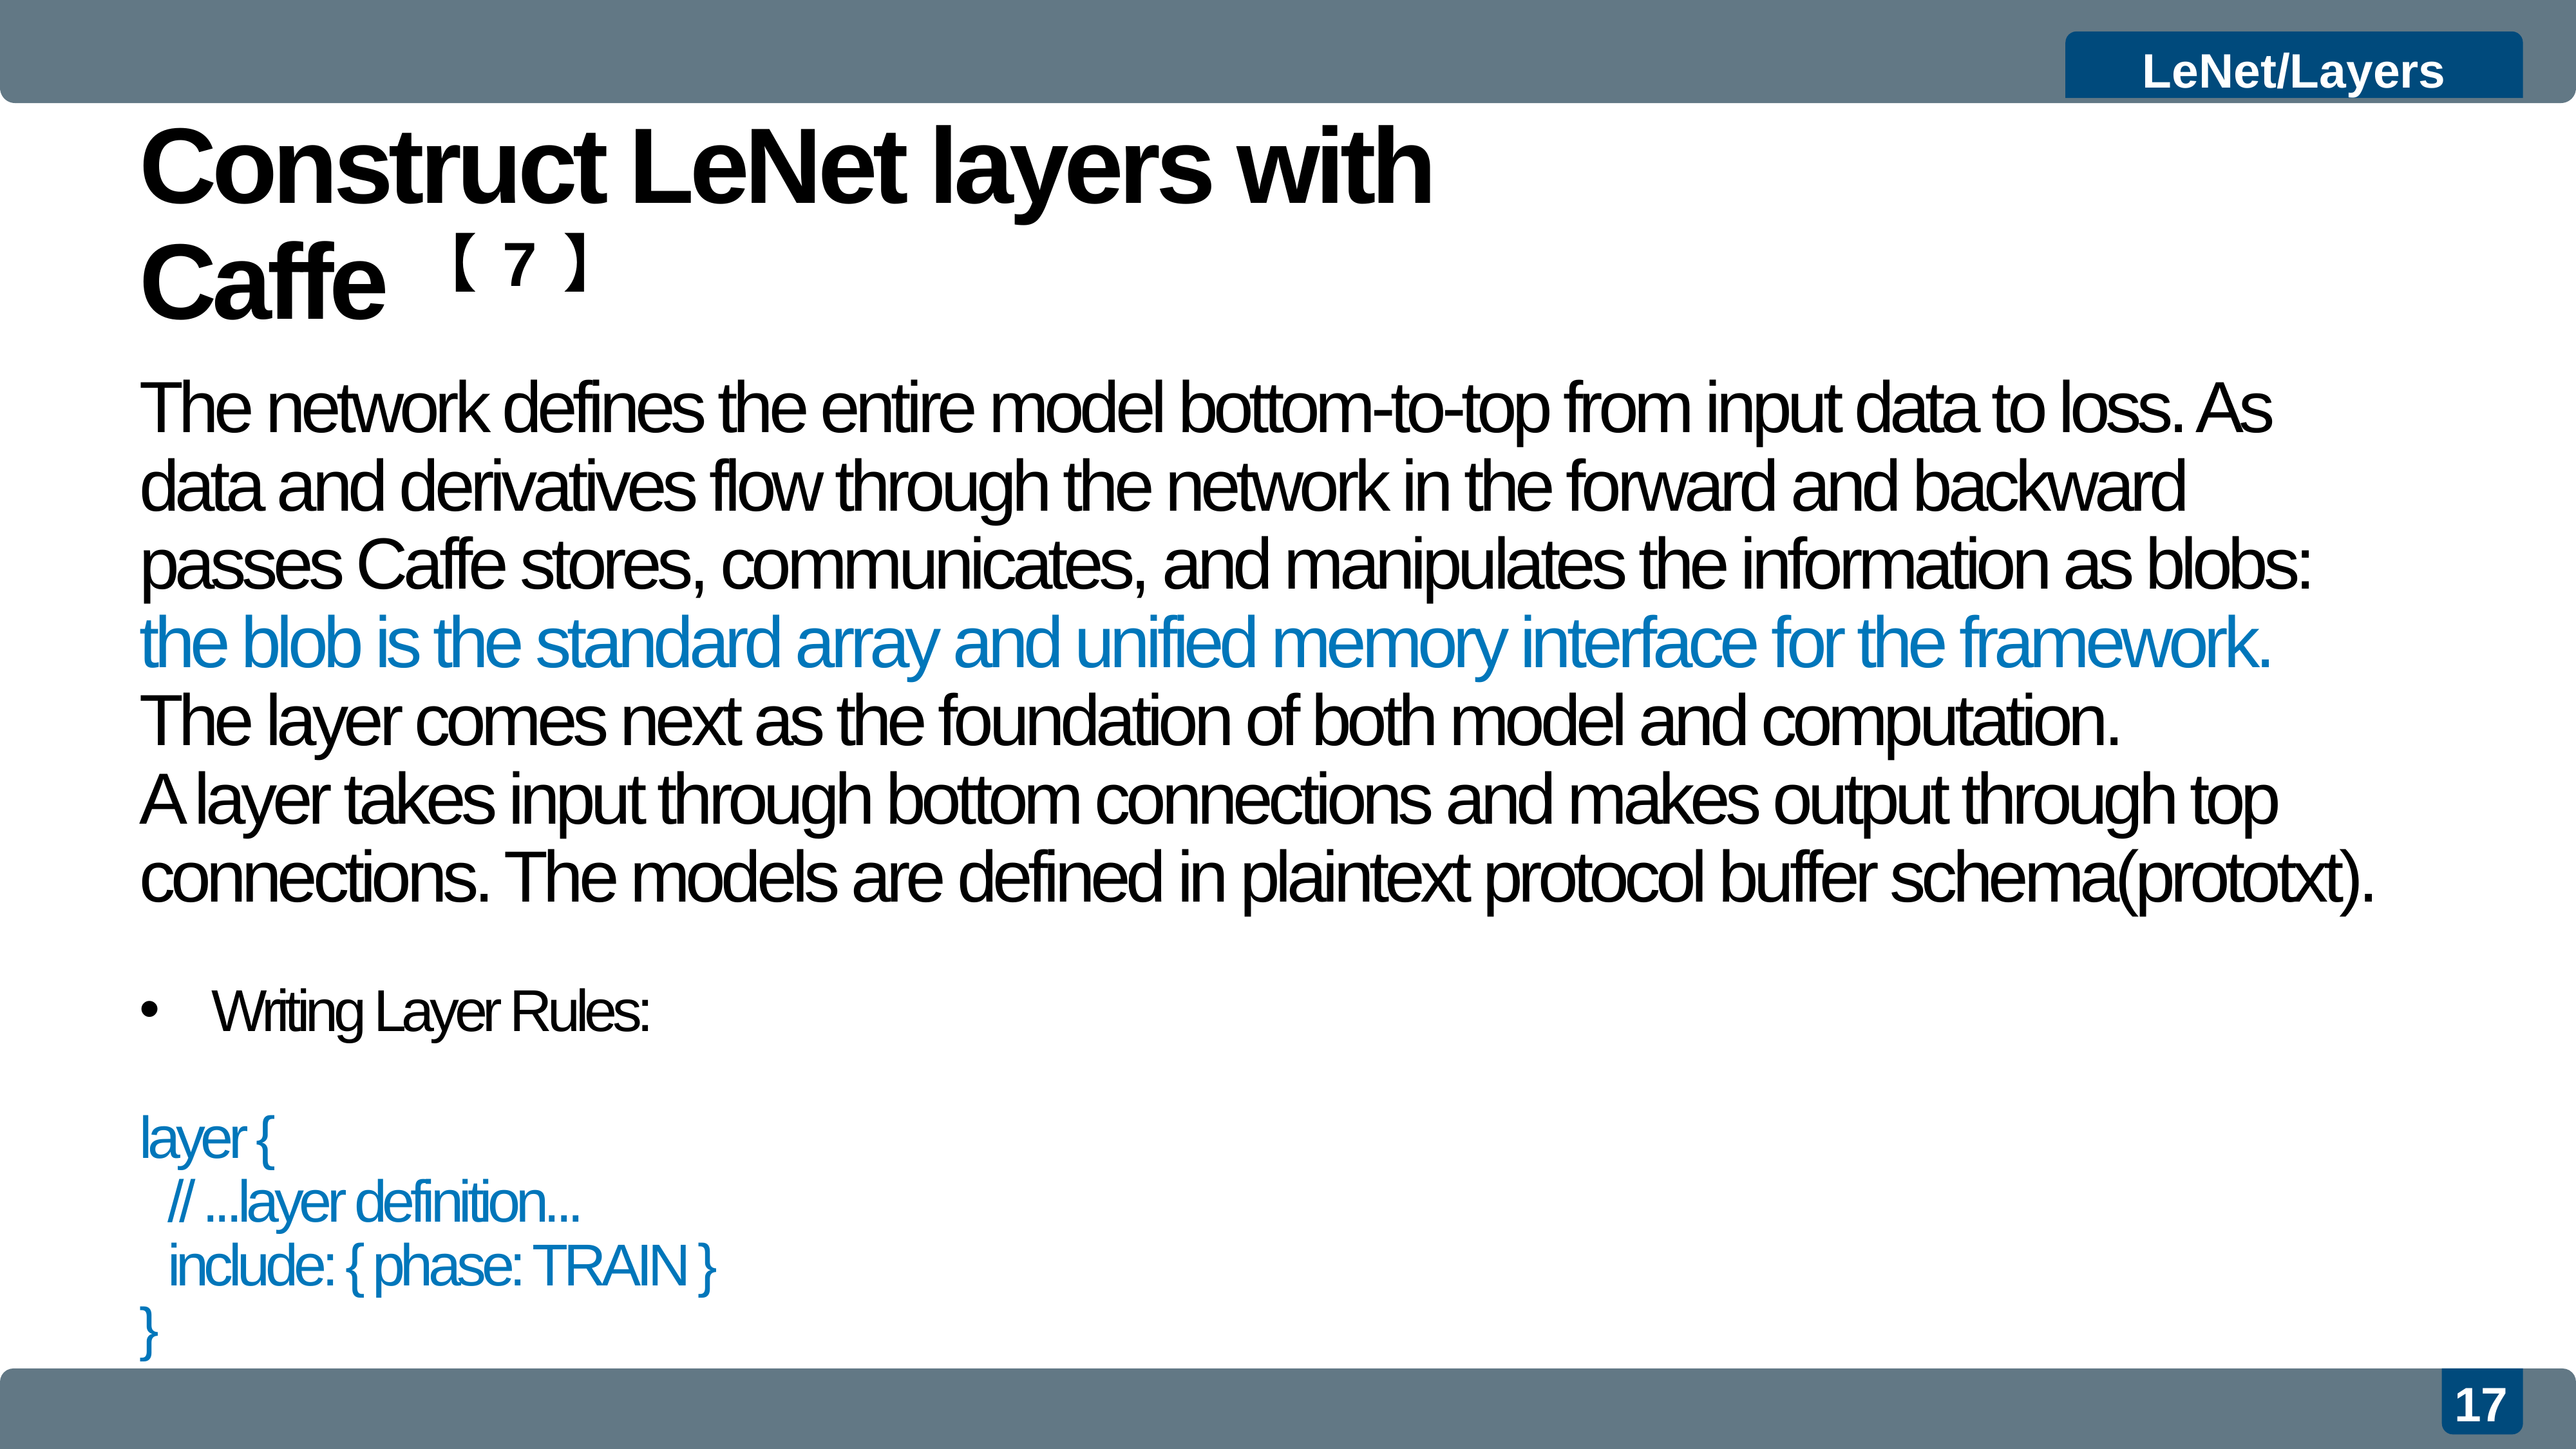

LeNet/Layers
Construct LeNet layers with Caffe【7】

The network defines the entire model bottom-to-top from input data to loss. As data and derivatives flow through the network in the forward and backward passes Caffe stores, communicates, and manipulates the information as blobs: the blob is the standard array and unified memory interface for the framework. The layer comes next as the foundation of both model and computation.
A layer takes input through bottom connections and makes output through top connections. The models are defined in plaintext protocol buffer schema(prototxt).

Writing Layer Rules:

layer {
  // ...layer definition...
  include: { phase: TRAIN }
}
17